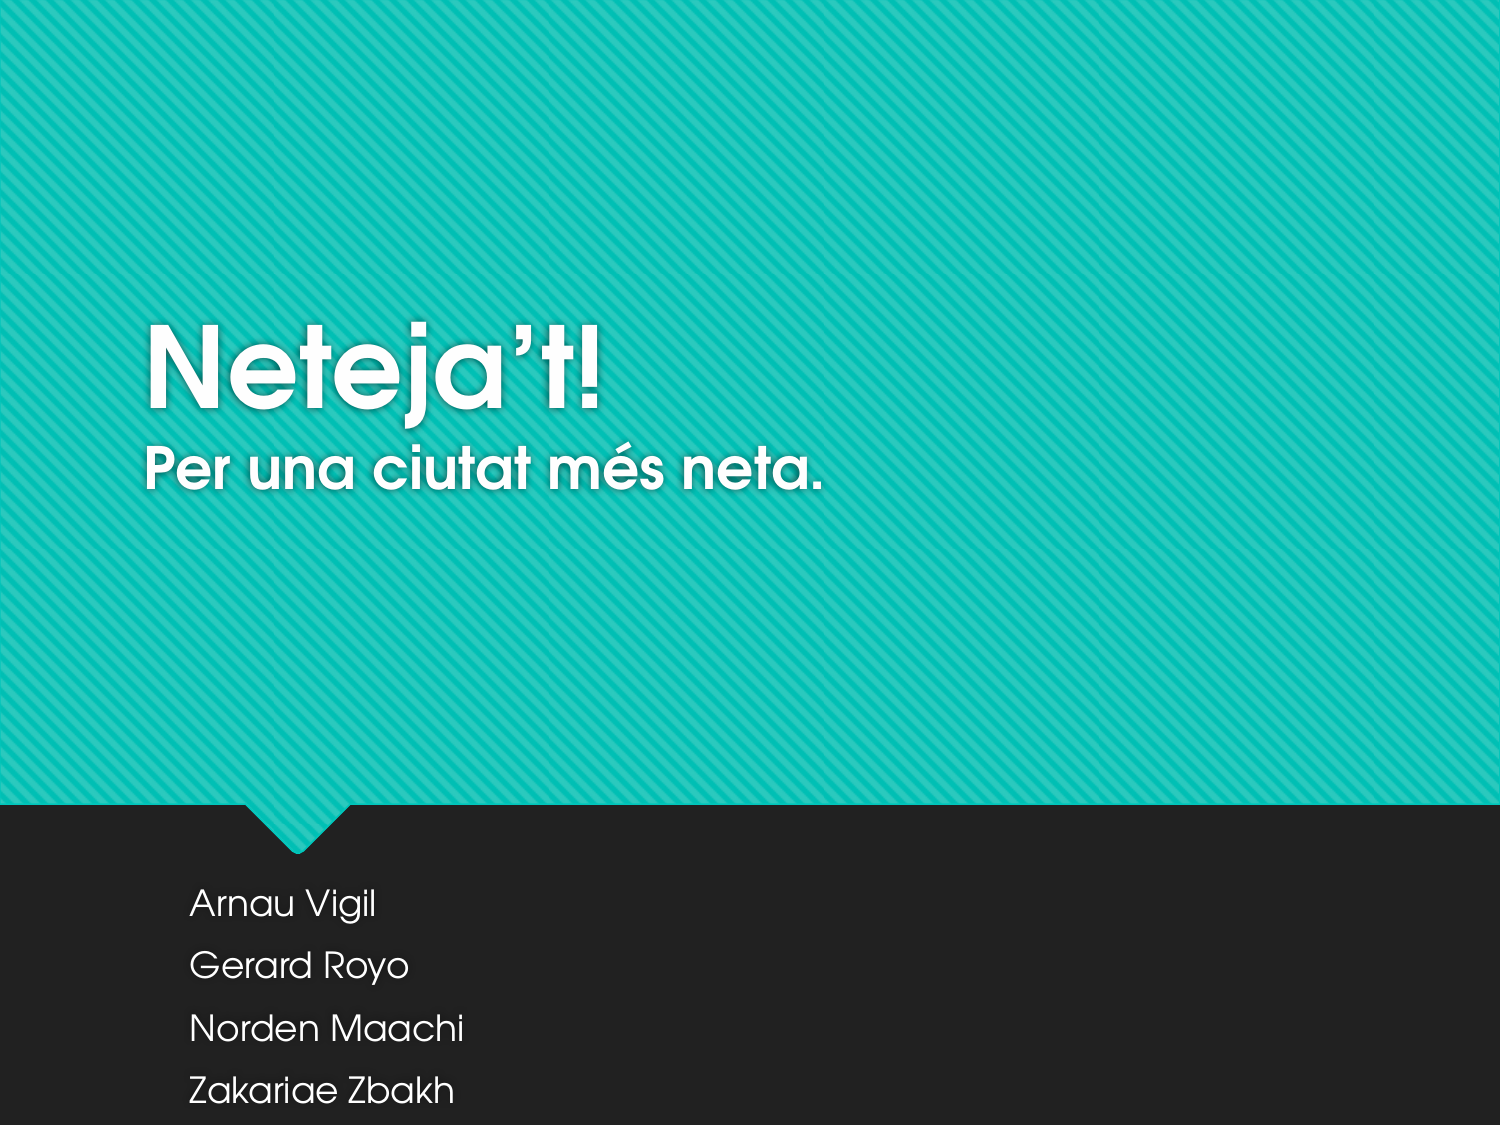

# Neteja’t! Per una ciutat més neta.
Arnau Vigil
Gerard Royo
Norden Maachi
Zakariae Zbakh